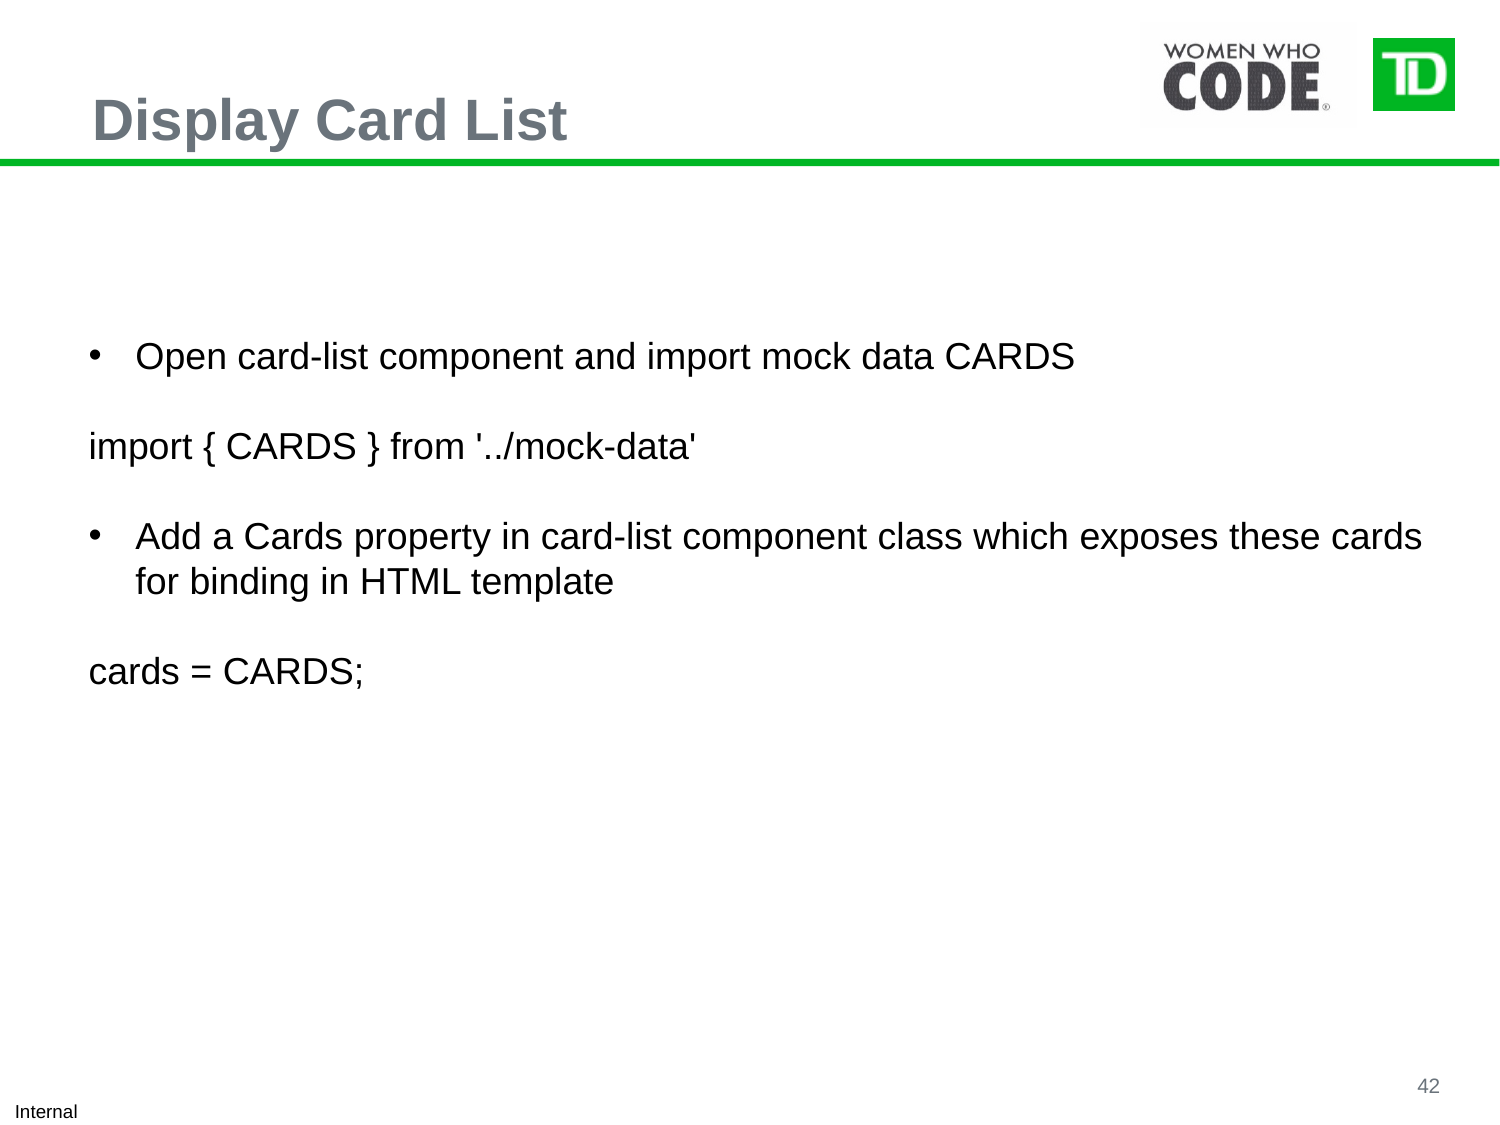

Display Card List
Open card-list component and import mock data CARDS

import { CARDS } from '../mock-data'

Add a Cards property in card-list component class which exposes these cards for binding in HTML template

cards = CARDS;
42